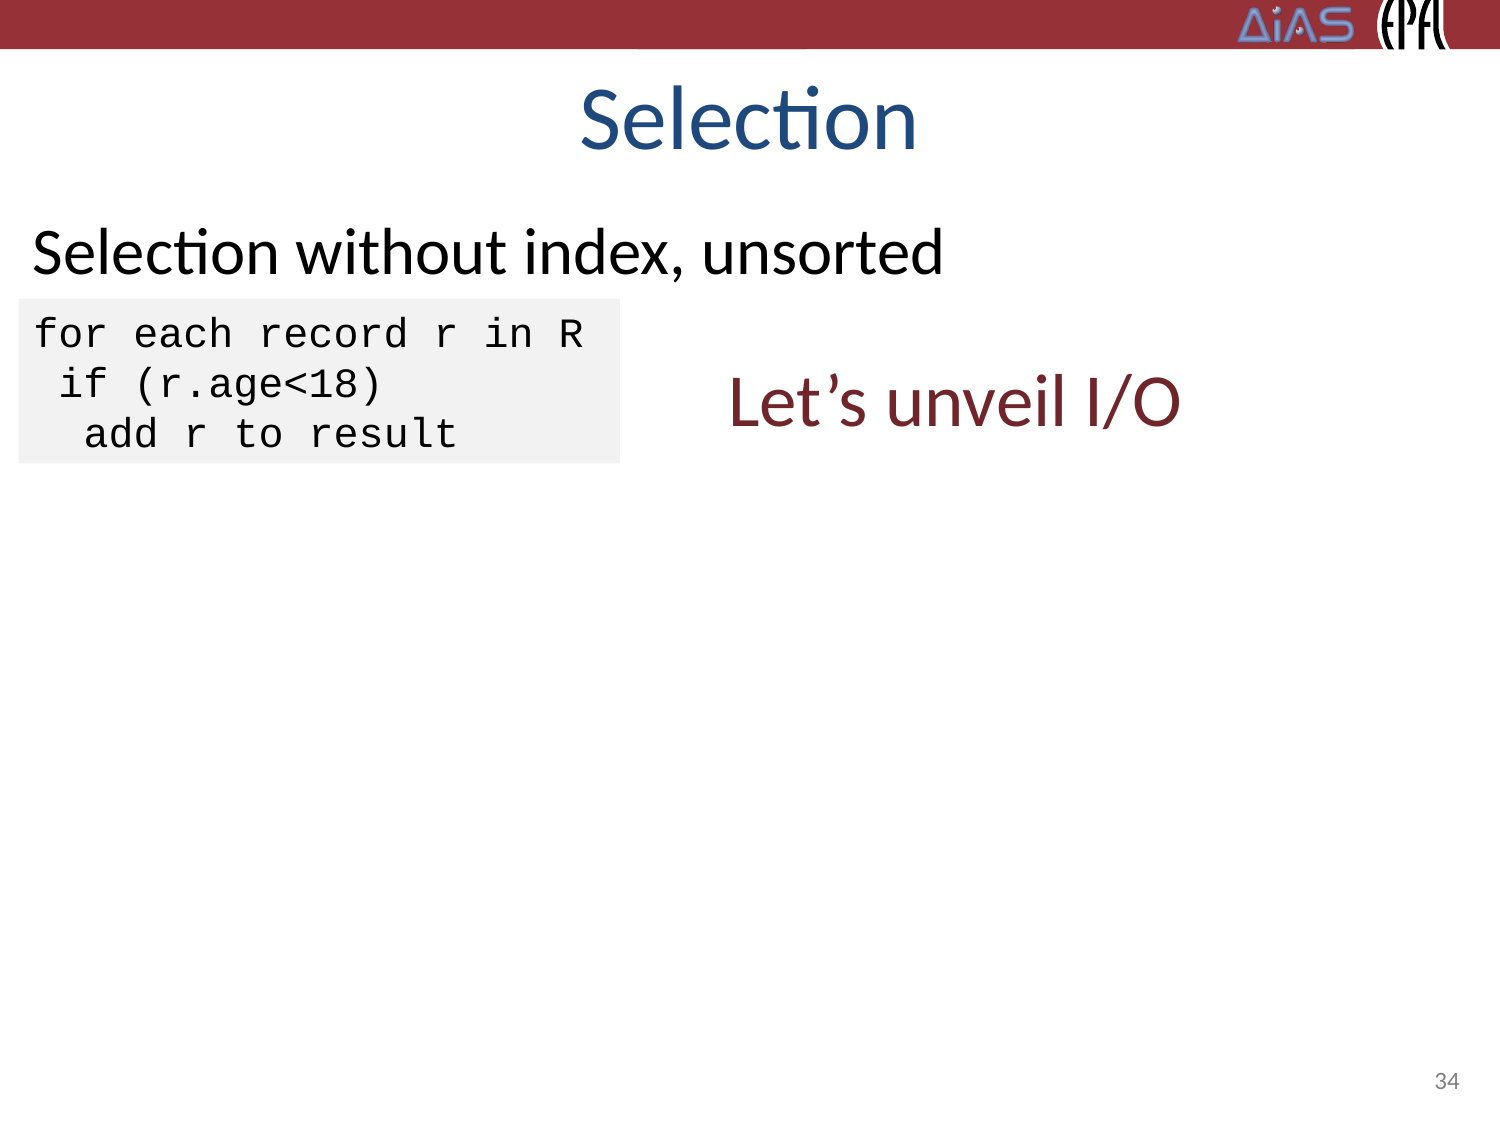

# Selection
Selection without index, unsorted

for each record r in R
 if (r.age<18)
  add r to result
Let’s unveil I/O
34